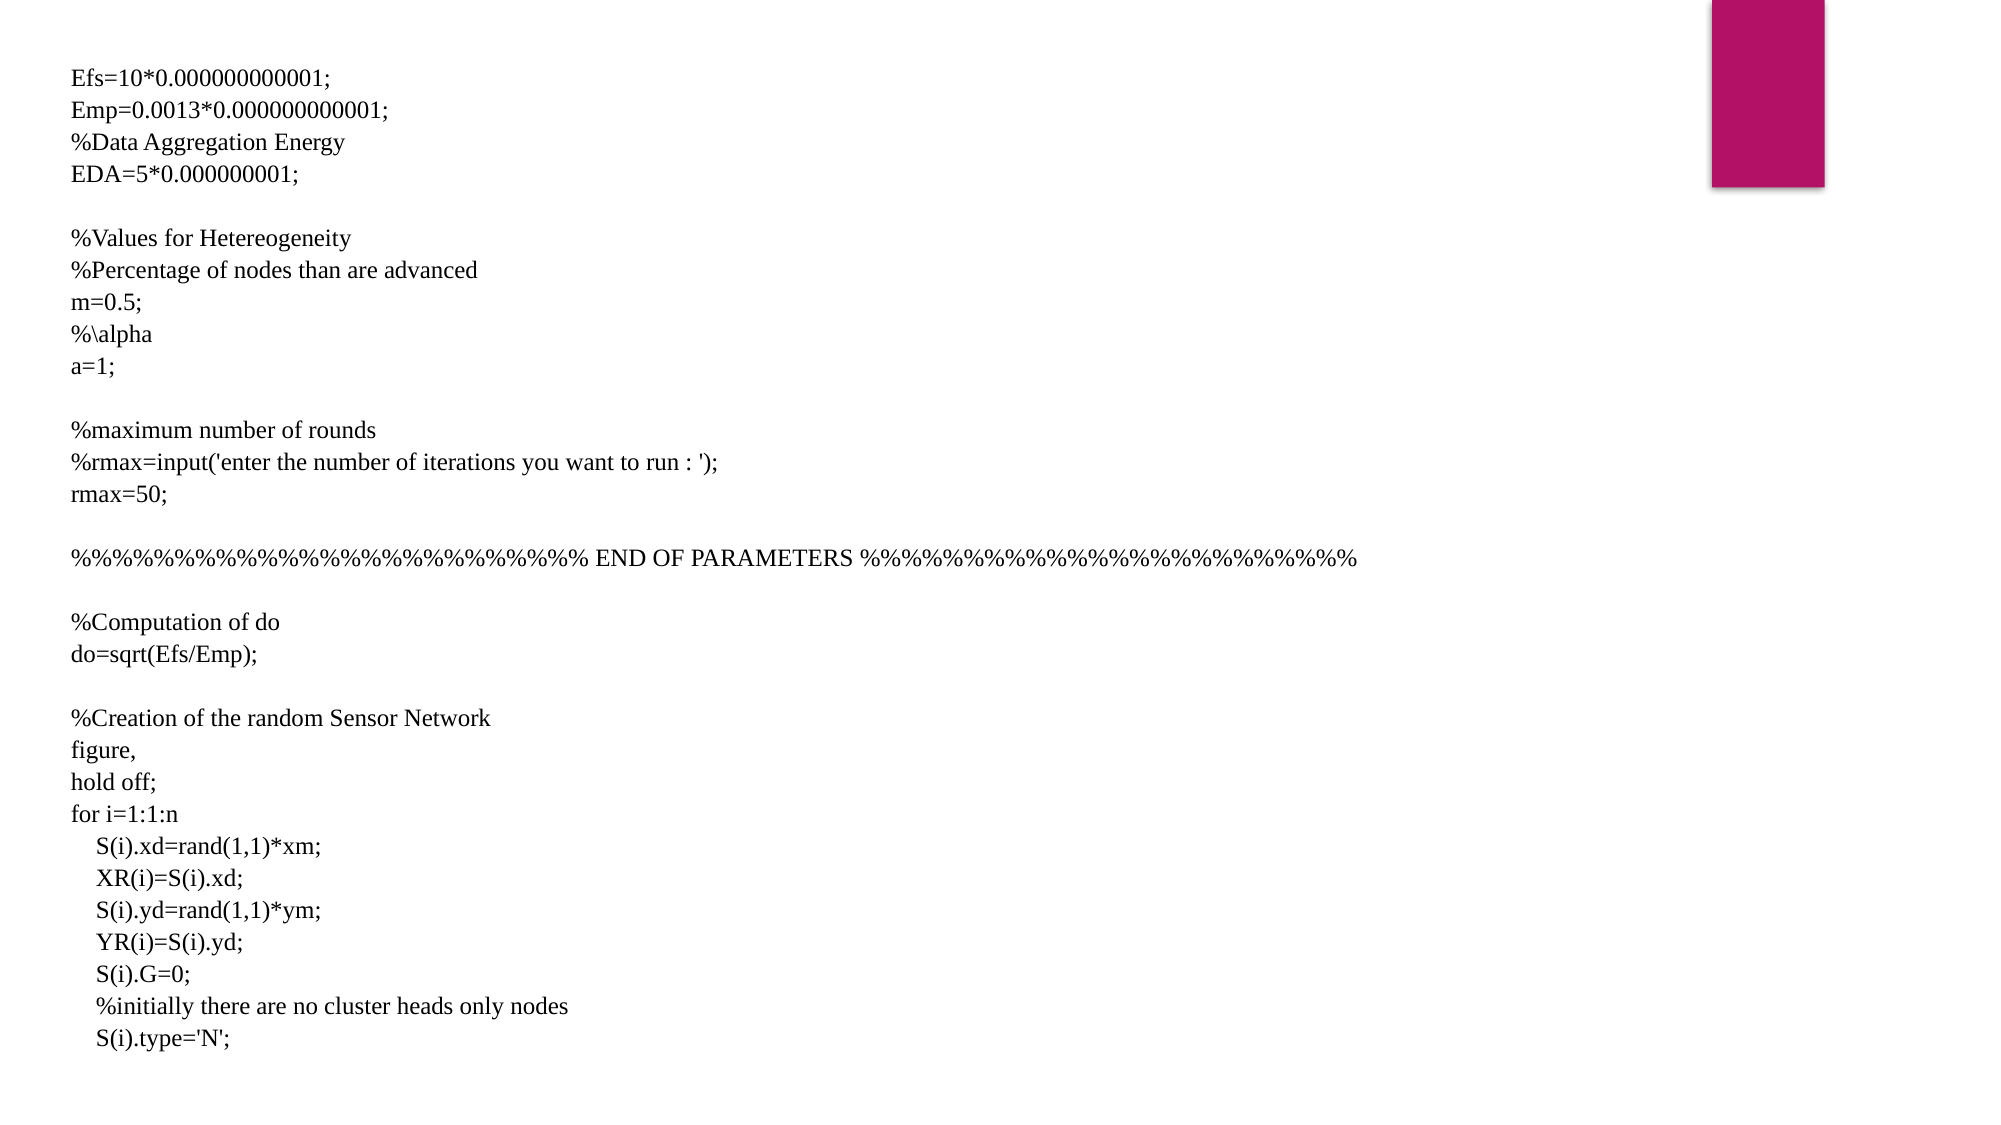

Efs=10*0.000000000001;
Emp=0.0013*0.000000000001;
%Data Aggregation Energy
EDA=5*0.000000001;

%Values for Hetereogeneity
%Percentage of nodes than are advanced
m=0.5;
%\alpha
a=1;

%maximum number of rounds
%rmax=input('enter the number of iterations you want to run : ');
rmax=50;

%%%%%%%%%%%%%%%%%%%%%%%%% END OF PARAMETERS %%%%%%%%%%%%%%%%%%%%%%%%

%Computation of do
do=sqrt(Efs/Emp);

%Creation of the random Sensor Network
figure,
hold off;
for i=1:1:n
    S(i).xd=rand(1,1)*xm;
    XR(i)=S(i).xd;
    S(i).yd=rand(1,1)*ym;
    YR(i)=S(i).yd;
    S(i).G=0;
    %initially there are no cluster heads only nodes
    S(i).type='N';